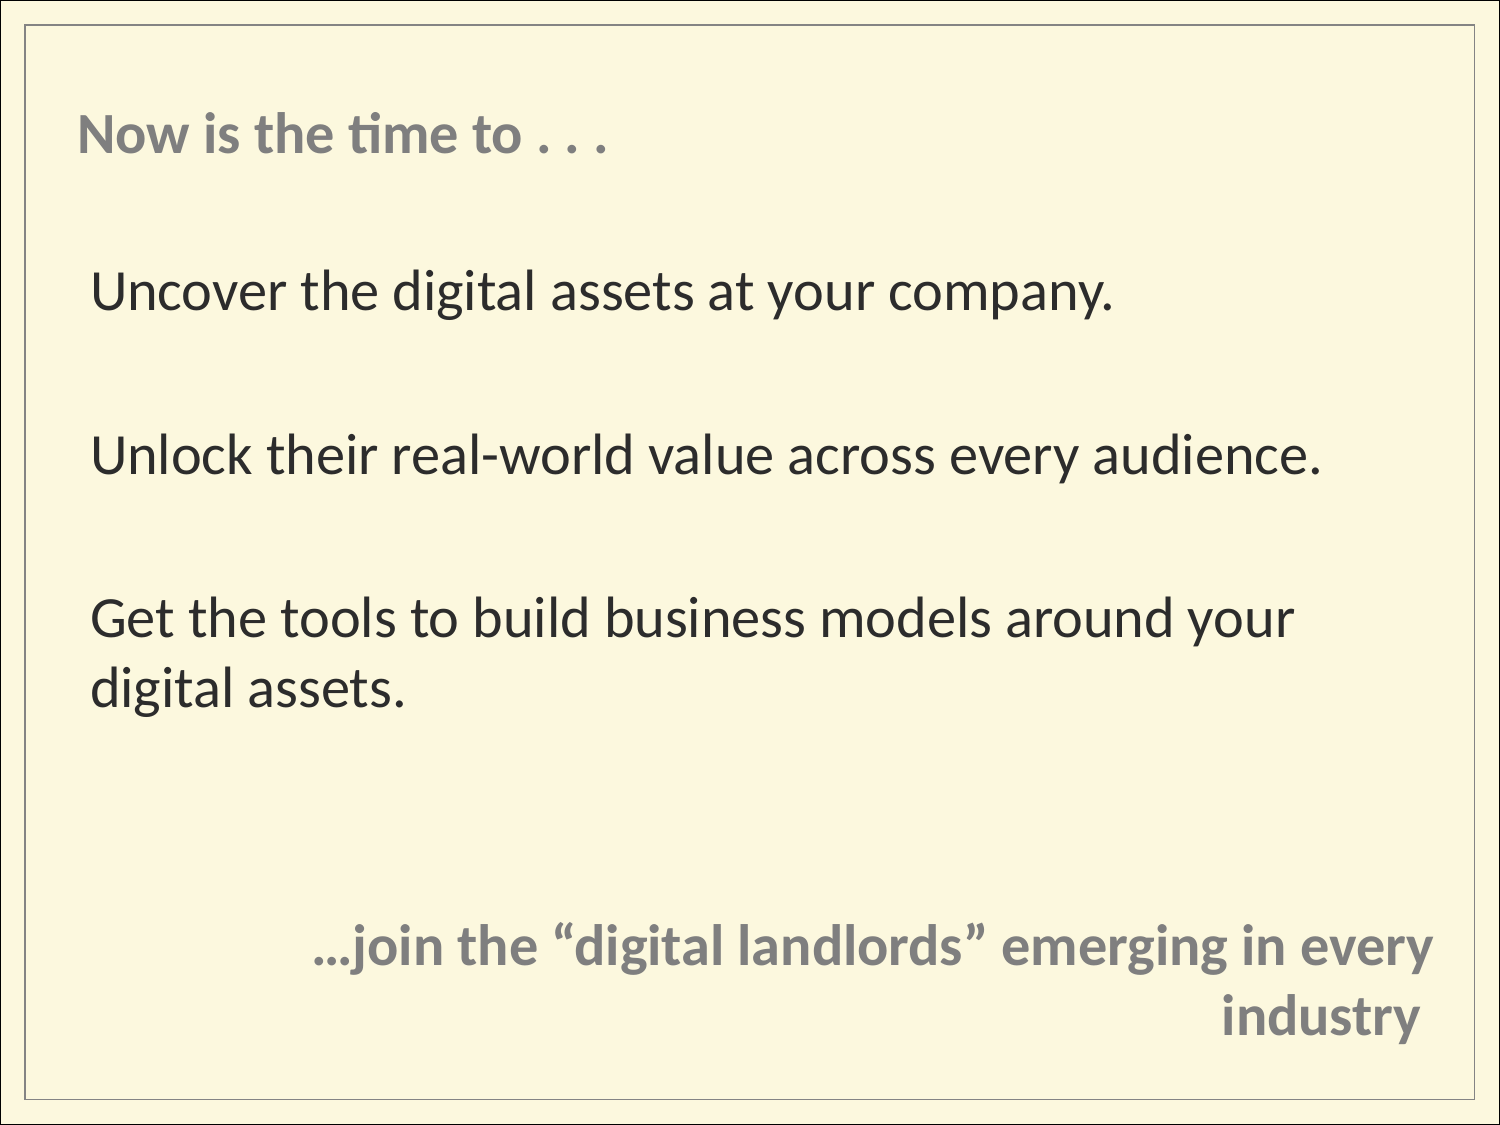

Now is the time to . . .
Uncover the digital assets at your company.

Unlock their real-world value across every audience.

Get the tools to build business models around your digital assets.
…join the “digital landlords” emerging in every industry